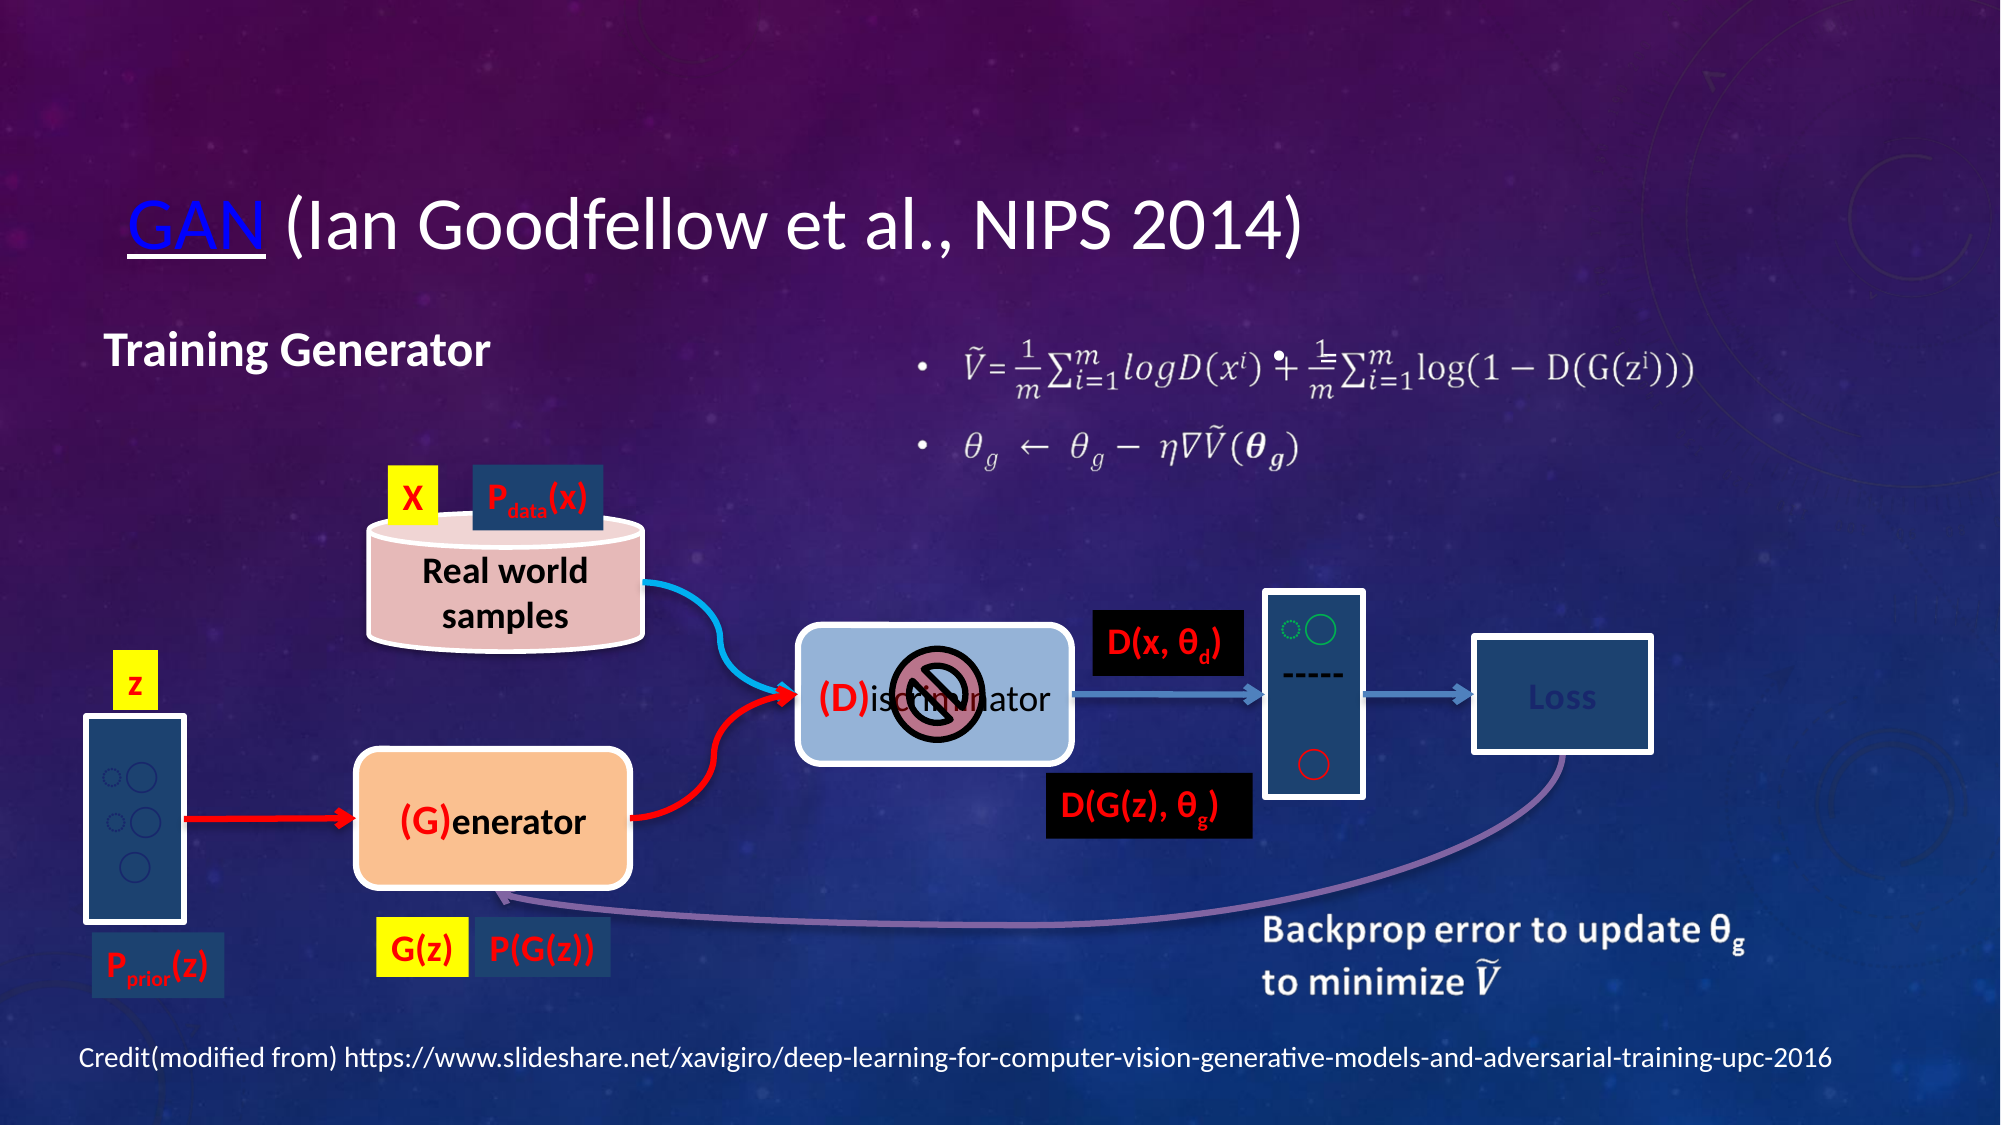

GAN (Ian Goodfellow et al., NIPS 2014)

=

Training Generator
Pdata(x)
X
Real world samples

⃝
-----     ⃝
D(x, θd)
(D)iscriminator
Loss

z

⃝
⃝⃝
(G)enerator
D(G(z), θg)

G(z)
P(G(z))
Pprior(z)
Credit(modified from) https://www.slideshare.net/xavigiro/deep-learning-for-computer-vision-generative-models-and-adversarial-training-upc-2016